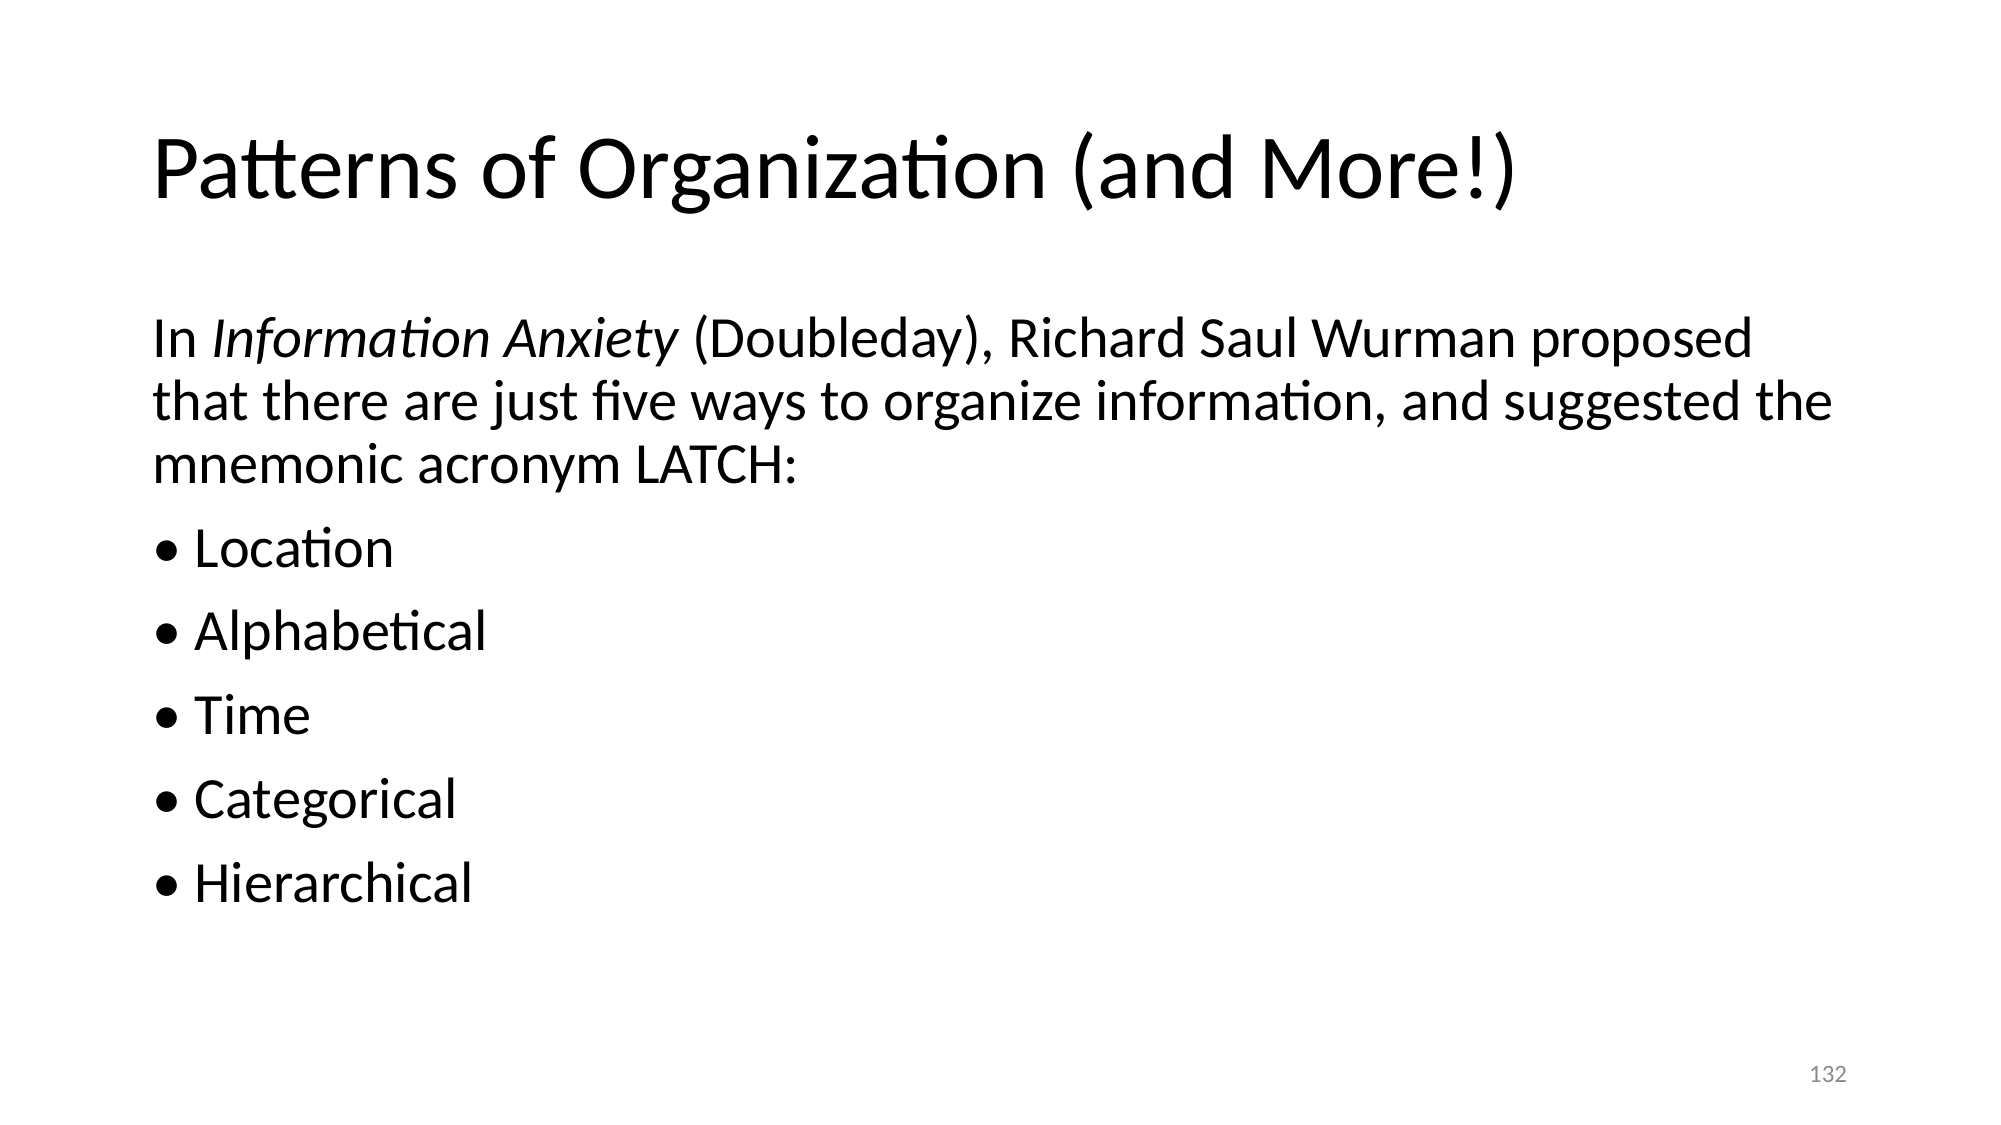

# Patterns of Organization (and More!)
In Information Anxiety (Doubleday), Richard Saul Wurman proposed that there are just five ways to organize information, and suggested the mnemonic acronym LATCH:
• Location
• Alphabetical
• Time
• Categorical
• Hierarchical

132